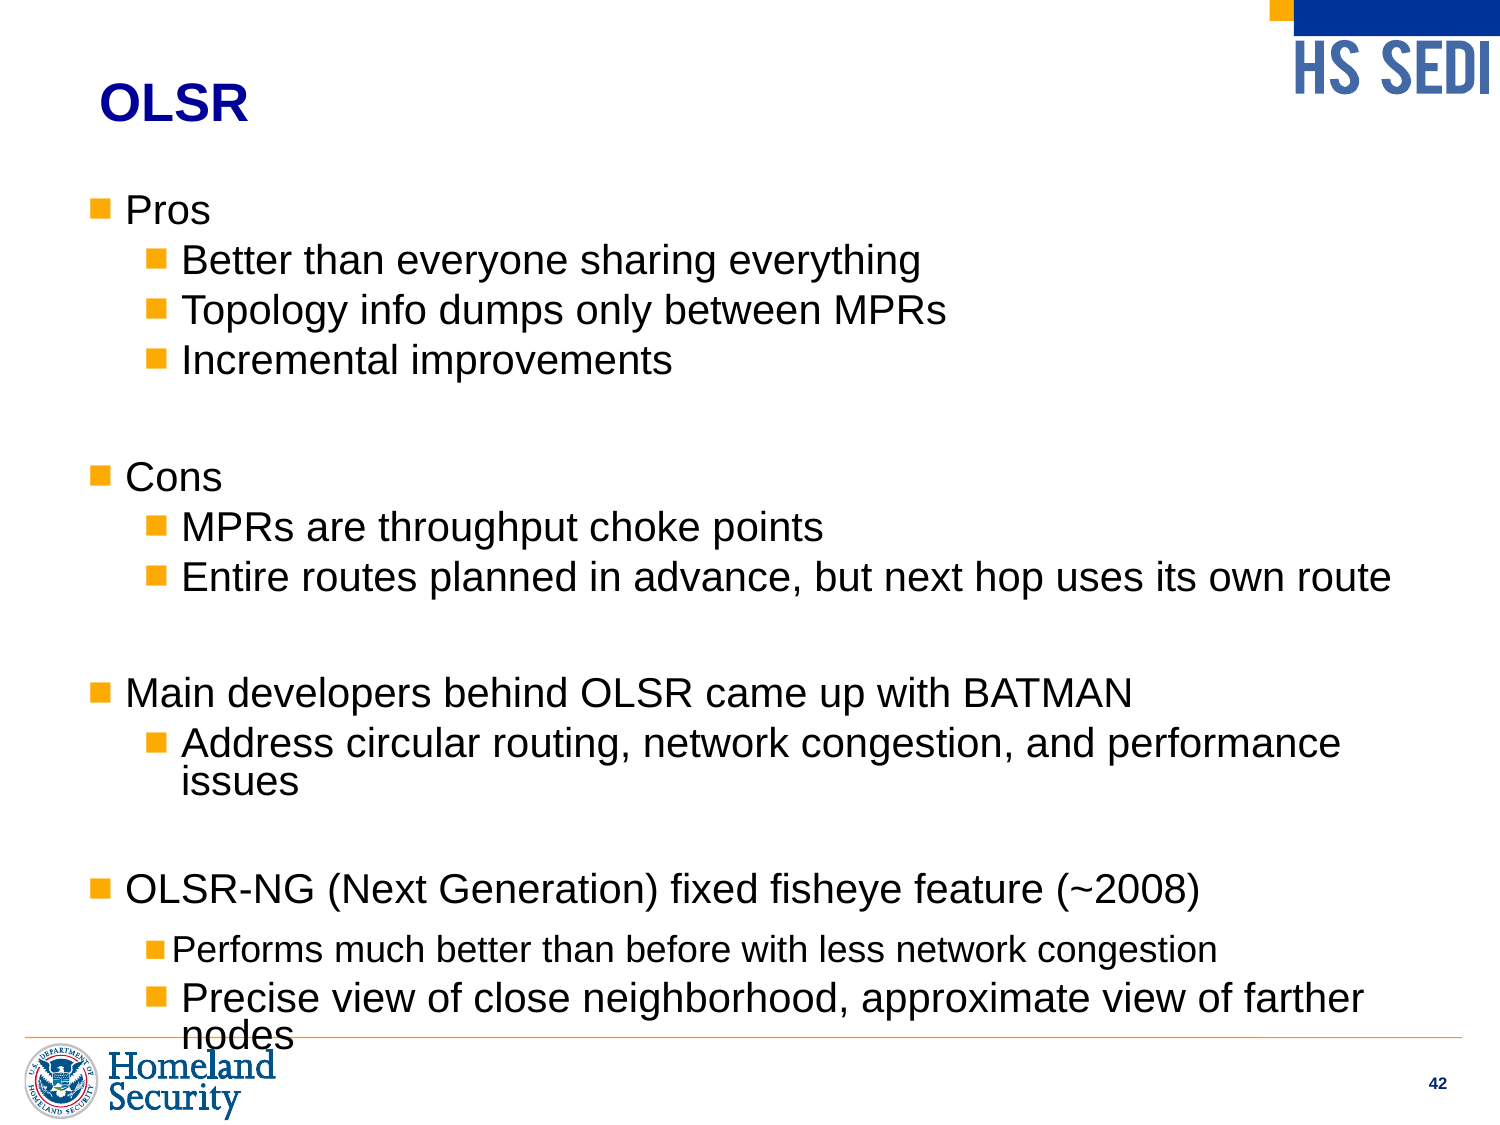

# OLSR
Pros
Better than everyone sharing everything
Topology info dumps only between MPRs
Incremental improvements

Cons
MPRs are throughput choke points
Entire routes planned in advance, but next hop uses its own route

Main developers behind OLSR came up with BATMAN
Address circular routing, network congestion, and performance issues

OLSR-NG (Next Generation) fixed fisheye feature (~2008)
Performs much better than before with less network congestion
Precise view of close neighborhood, approximate view of farther nodes

42